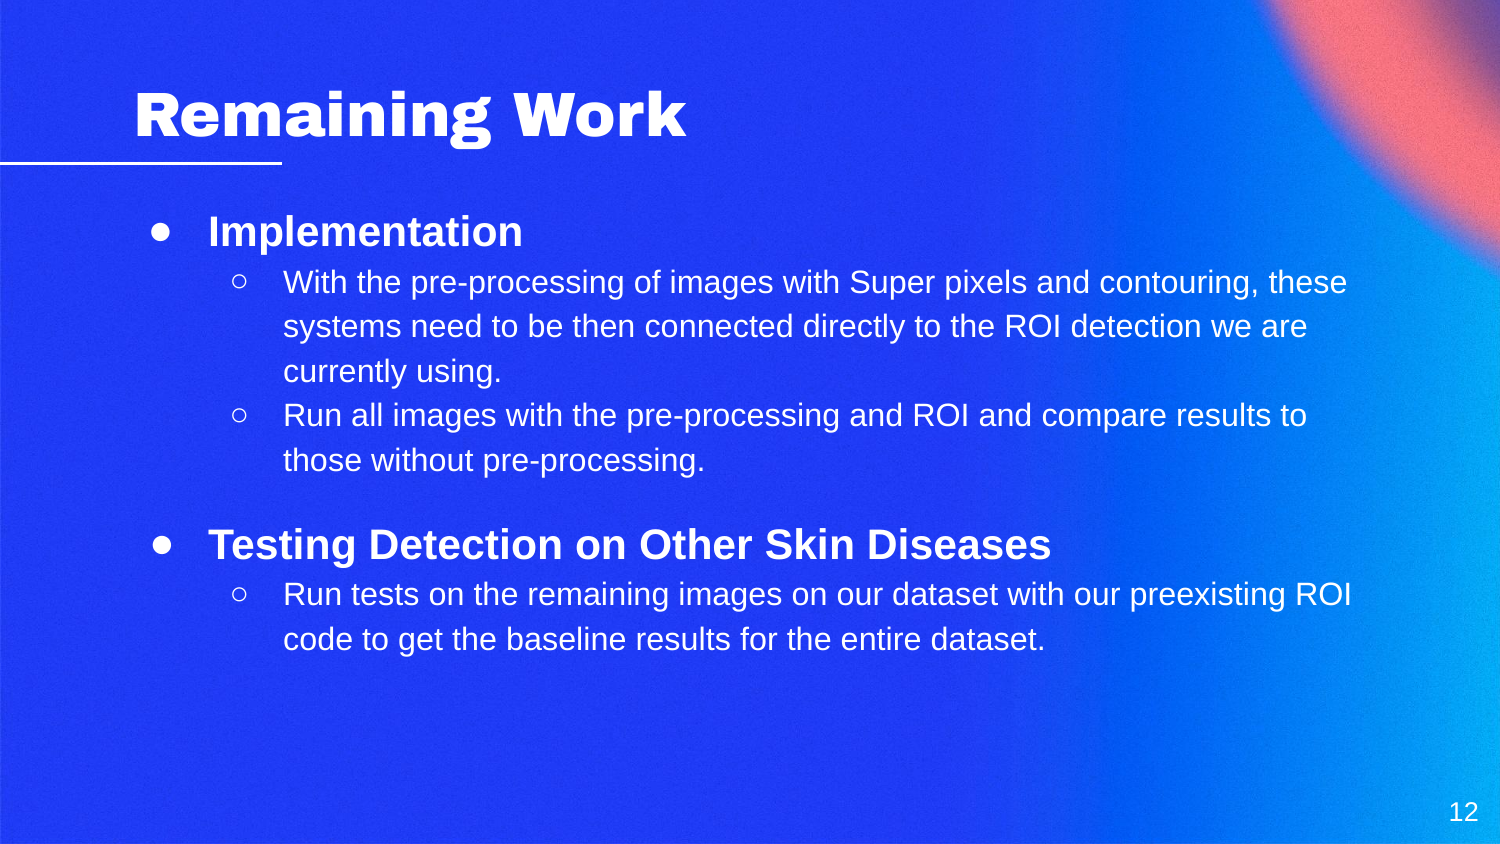

# Remaining Work

Implementation
With the pre-processing of images with Super pixels and contouring, these systems need to be then connected directly to the ROI detection we are currently using.
Run all images with the pre-processing and ROI and compare results to those without pre-processing.

Testing Detection on Other Skin Diseases
Run tests on the remaining images on our dataset with our preexisting ROI code to get the baseline results for the entire dataset.
12